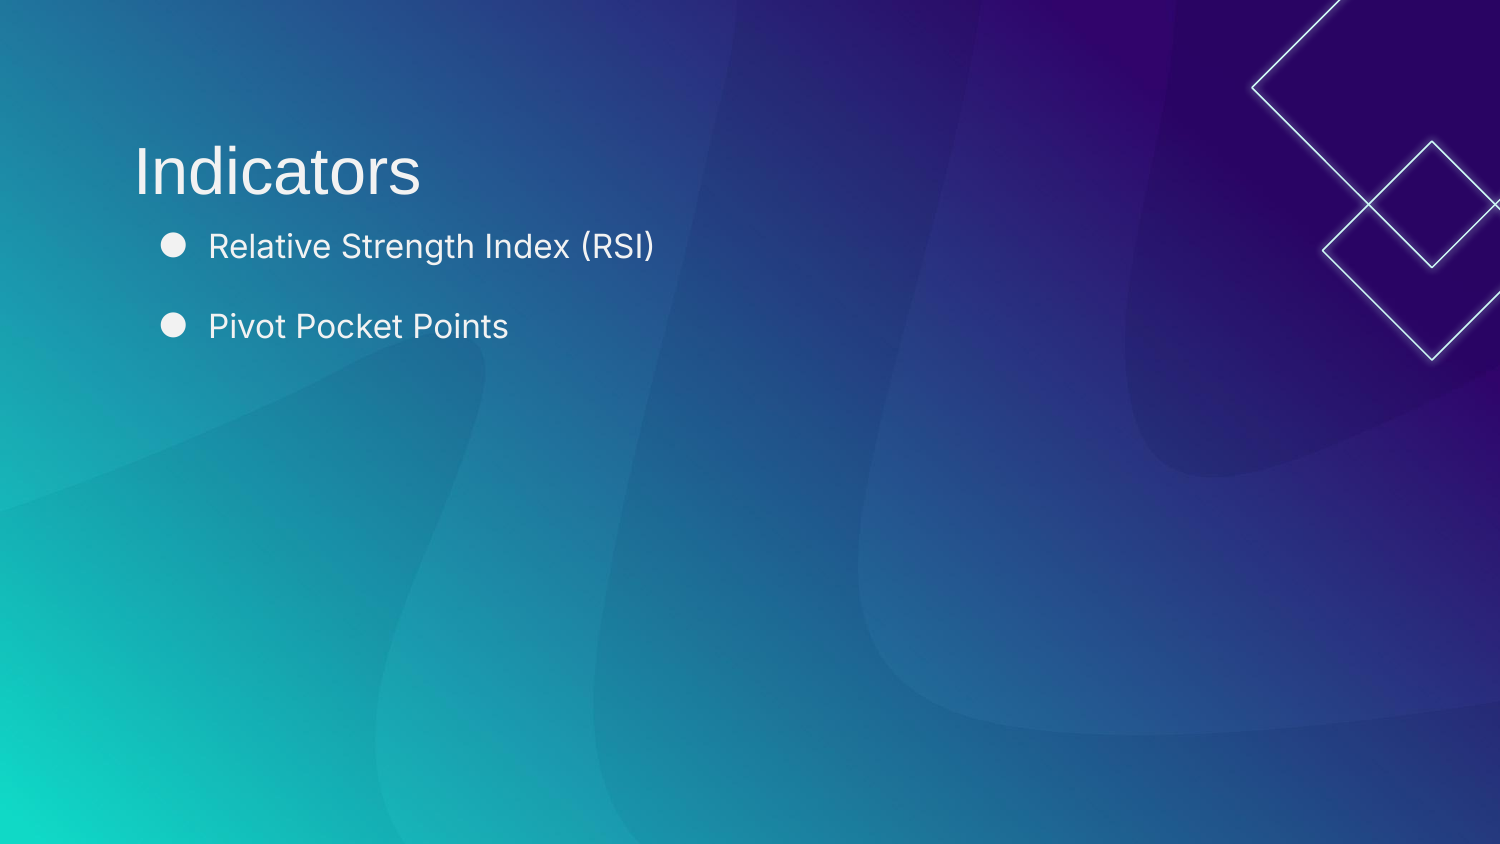

# Indicators
Relative Strength Index (RSI)

Pivot Pocket Points